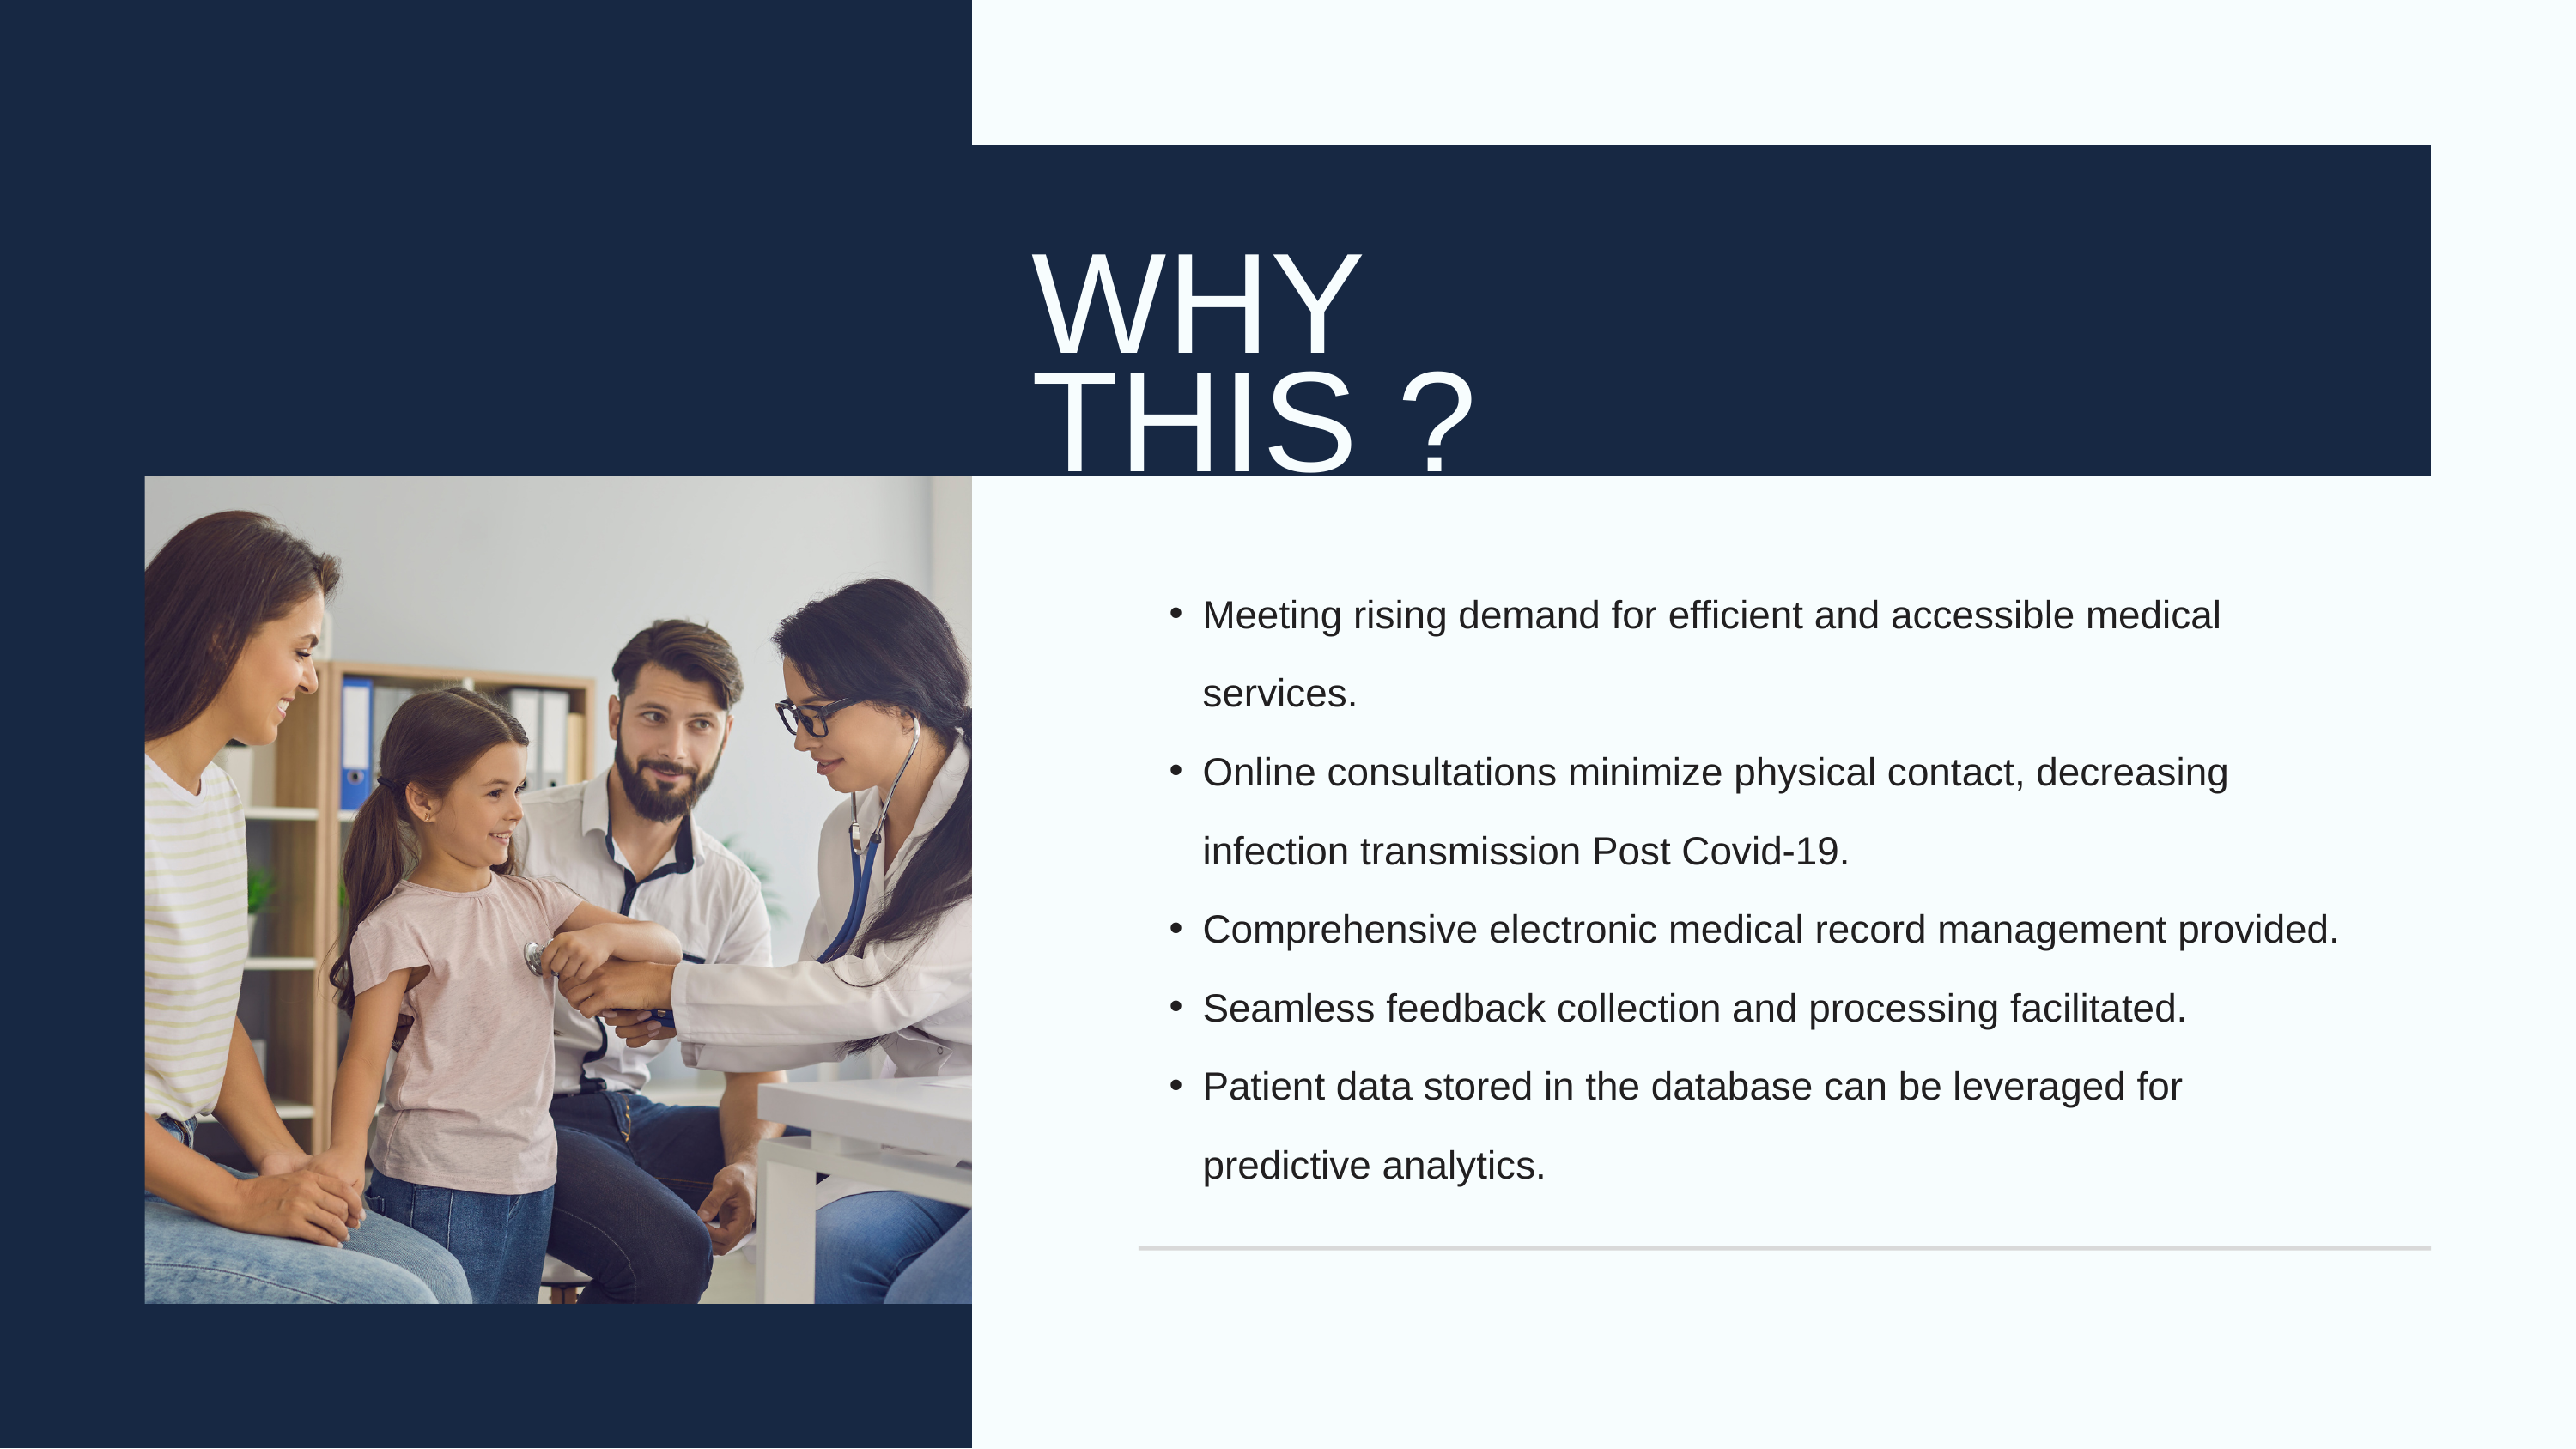

WHY THIS ?

Meeting rising demand for efficient and accessible medical services.
Online consultations minimize physical contact, decreasing infection transmission Post Covid-19.
Comprehensive electronic medical record management provided.
Seamless feedback collection and processing facilitated.
Patient data stored in the database can be leveraged for predictive analytics.